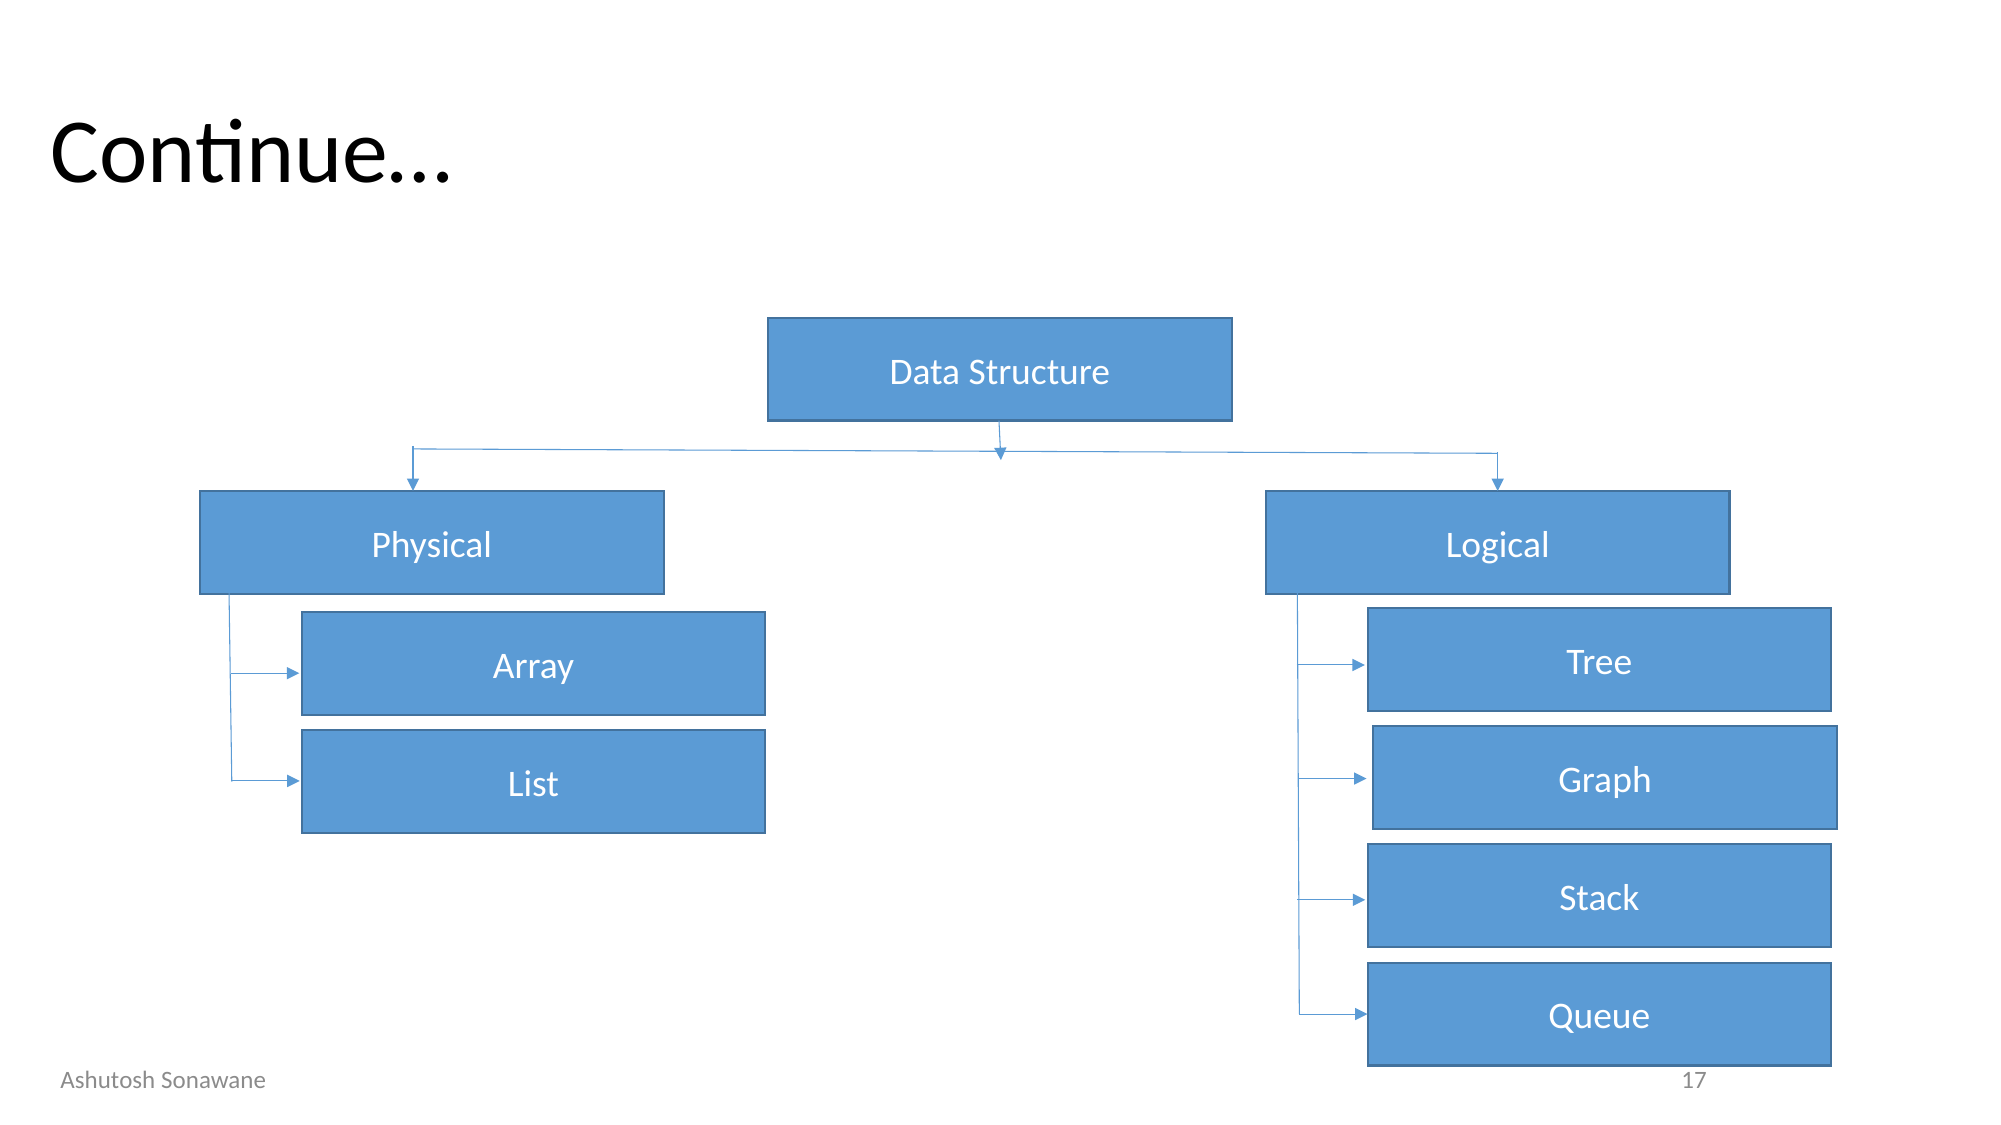

# Continue…
Data Structure
Physical
Logical
Tree
Array
Graph
List
Stack
Queue
Ashutosh Sonawane
17